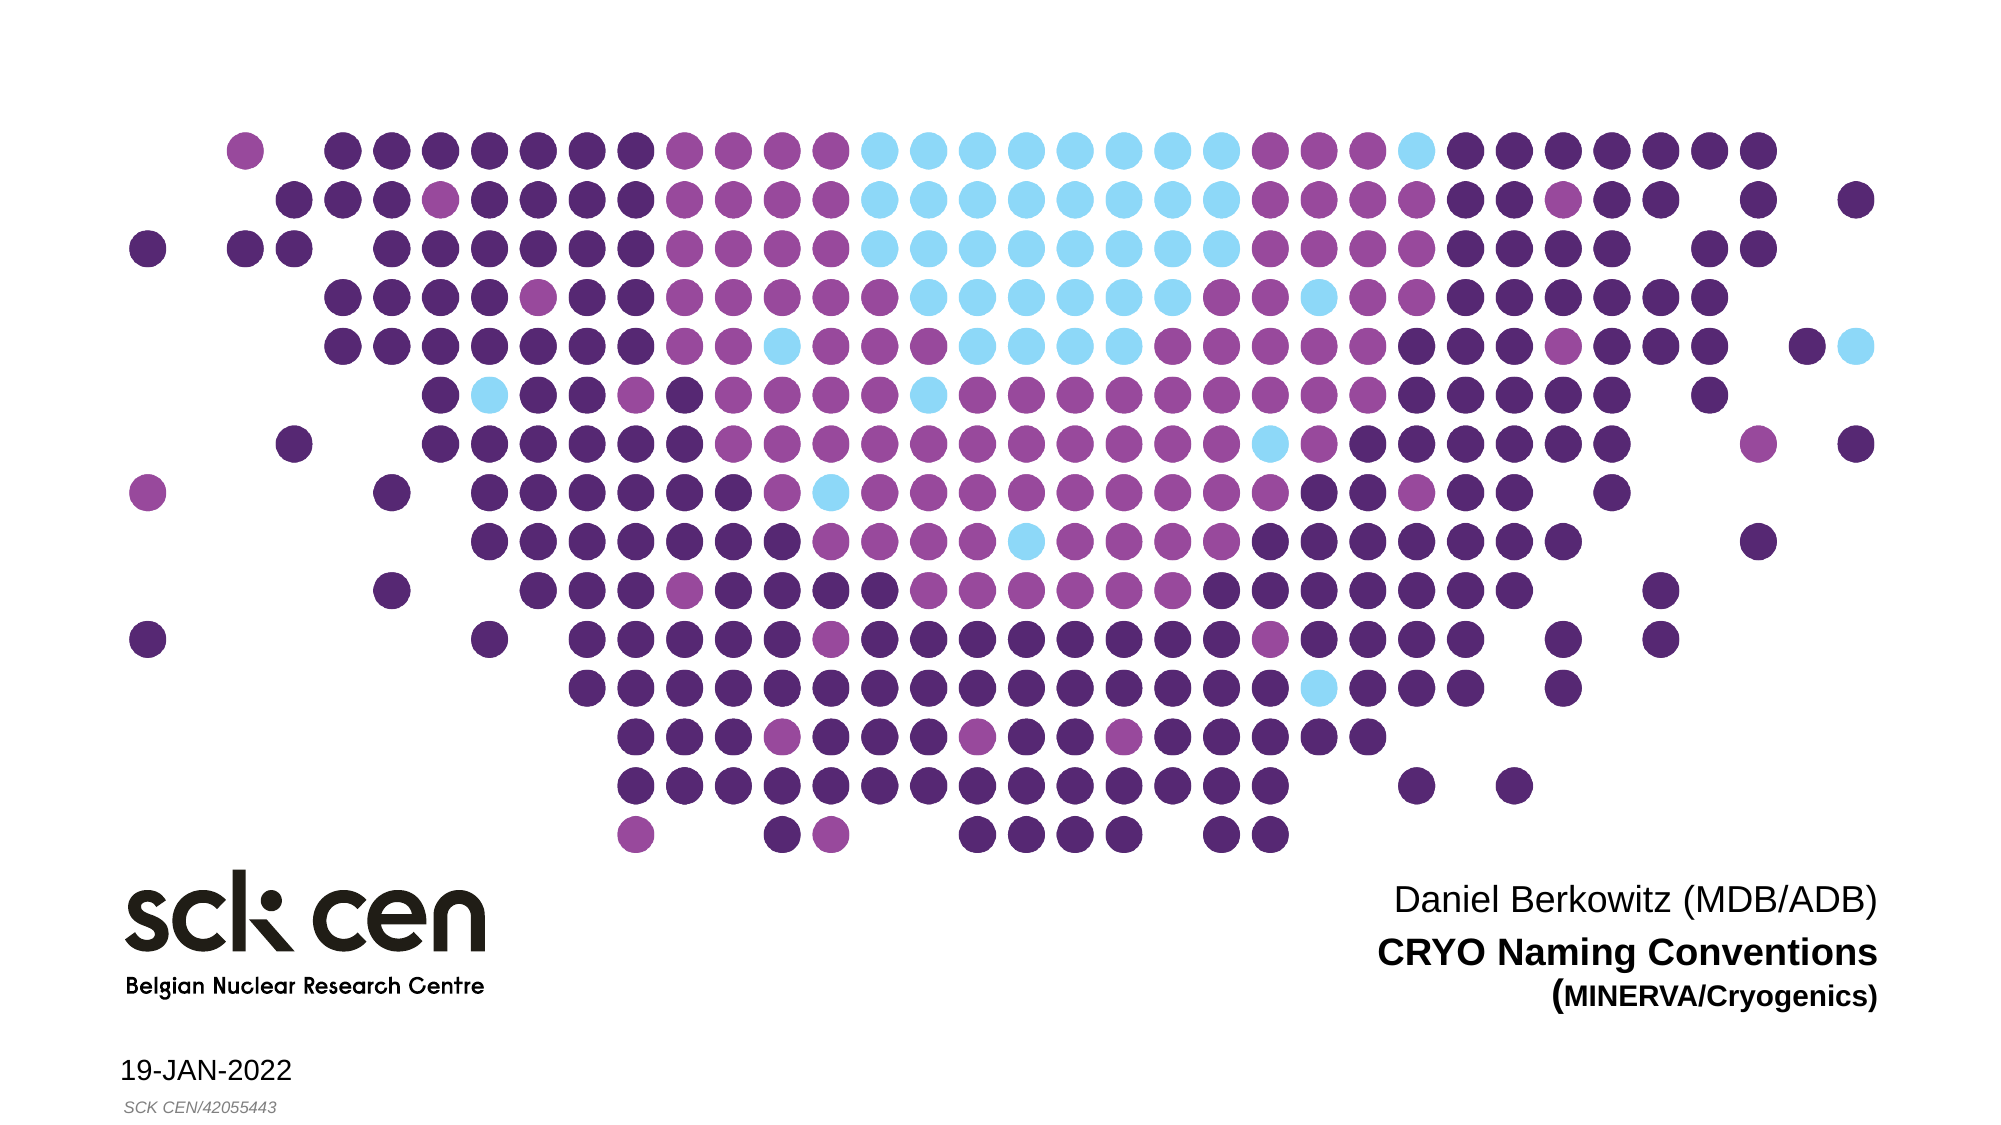

Daniel Berkowitz (MDB/ADB)
# CRYO Naming Conventions (MINERVA/Cryogenics)
19-JAN-2022